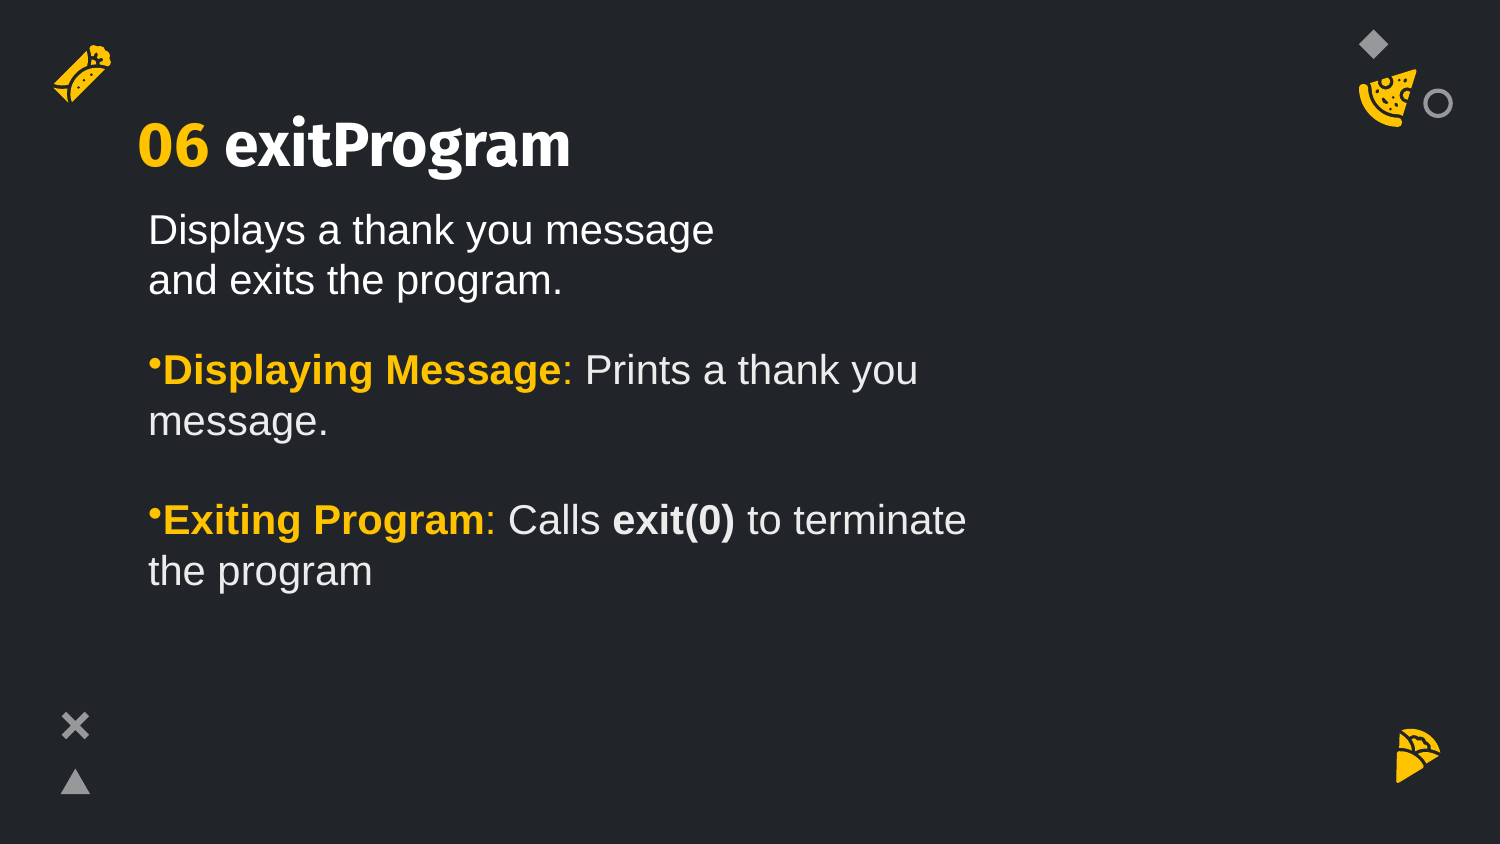

# 06 exitProgram
Displays a thank you message and exits the program.

Displaying Message: Prints a thank you message.

Exiting Program: Calls exit(0) to terminate the program